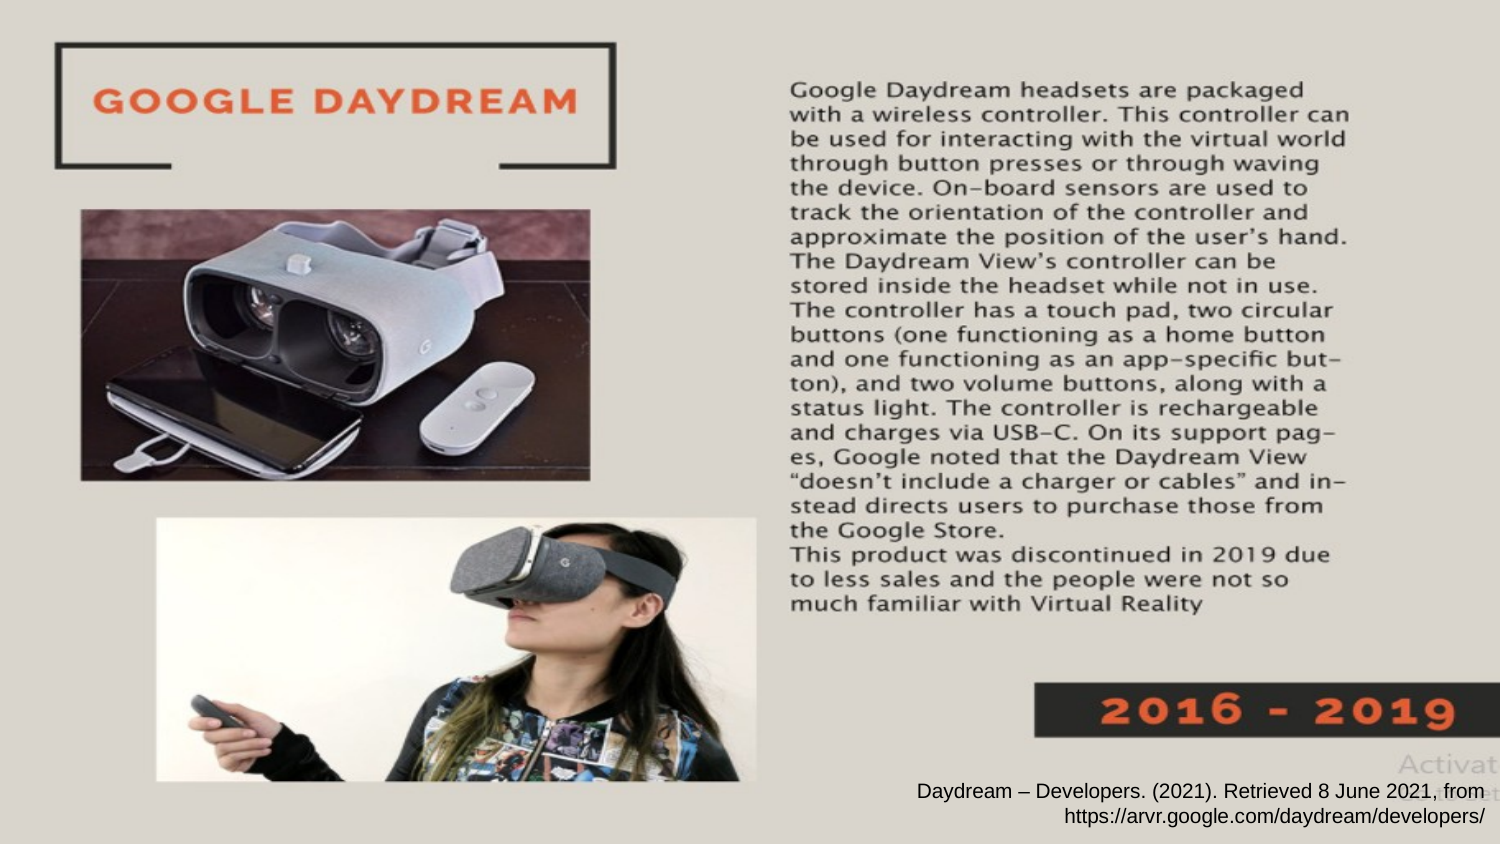

#

Daydream – Developers. (2021). Retrieved 8 June 2021, from https://arvr.google.com/daydream/developers/